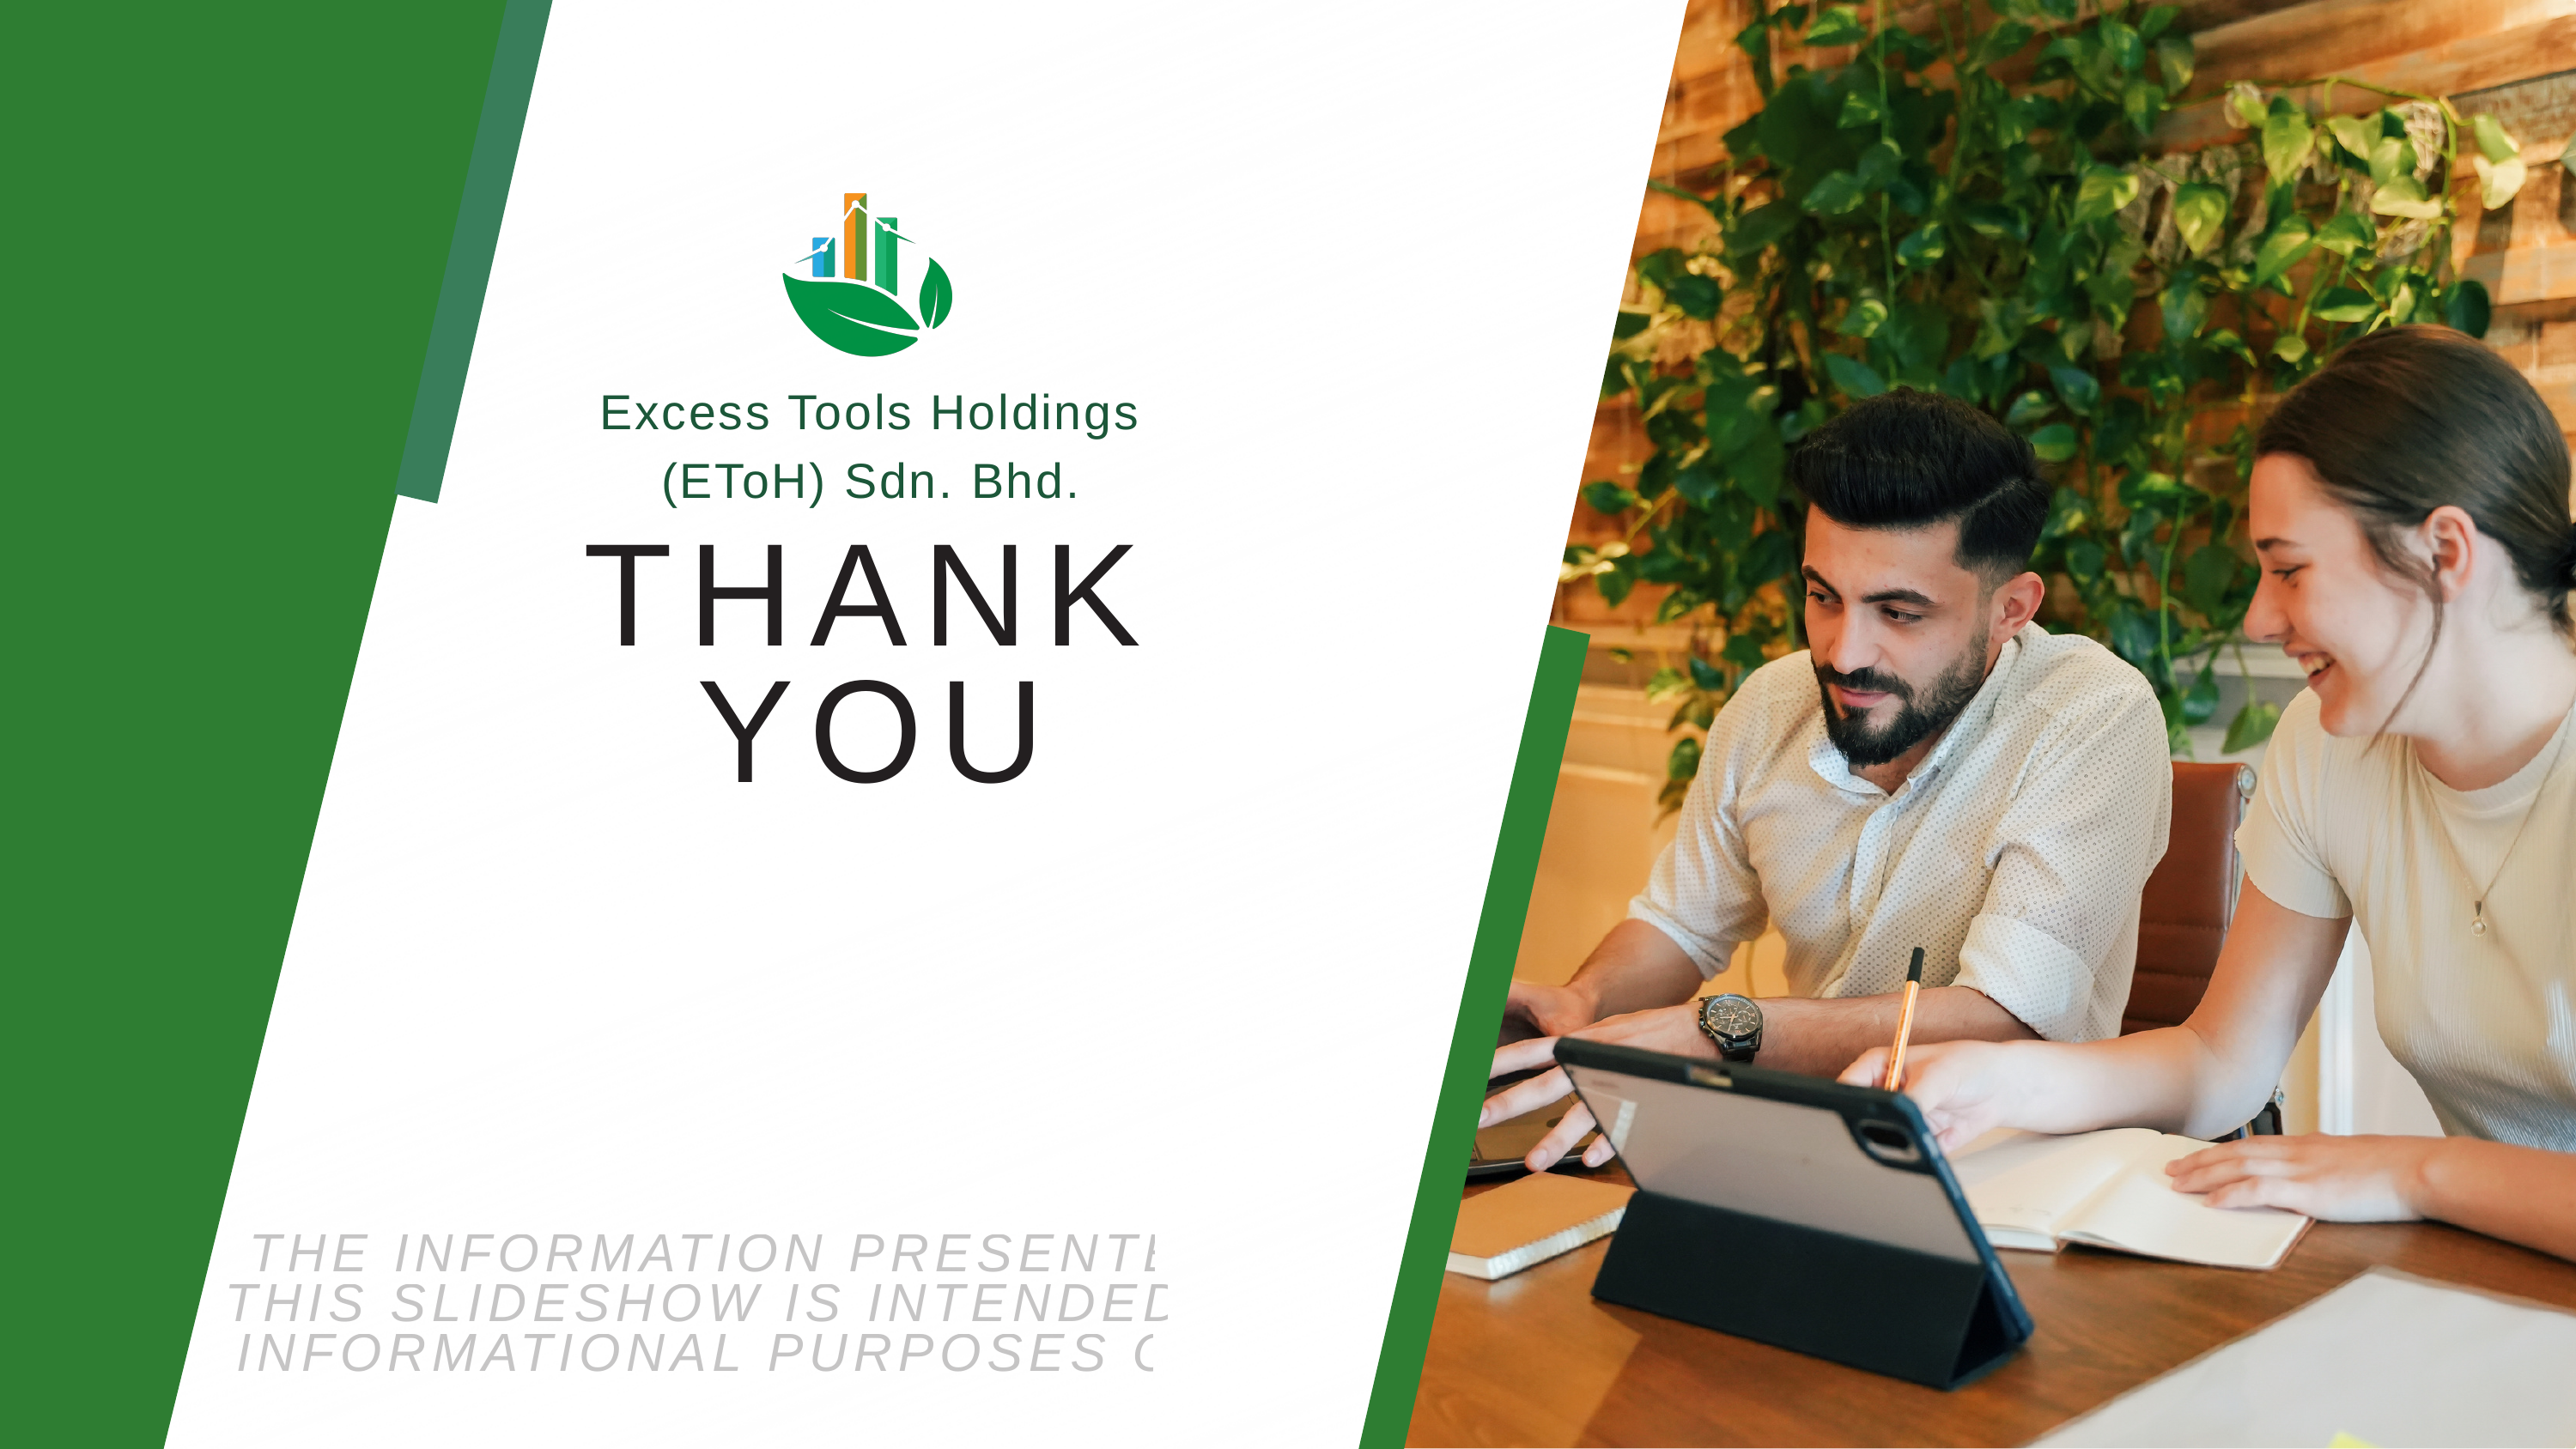

Excess Tools Holdings (EToH) Sdn. Bhd.
THANK YOU

THE INFORMATION PRESENTED IN THIS SLIDESHOW IS INTENDED FOR INFORMATIONAL PURPOSES ONLY.